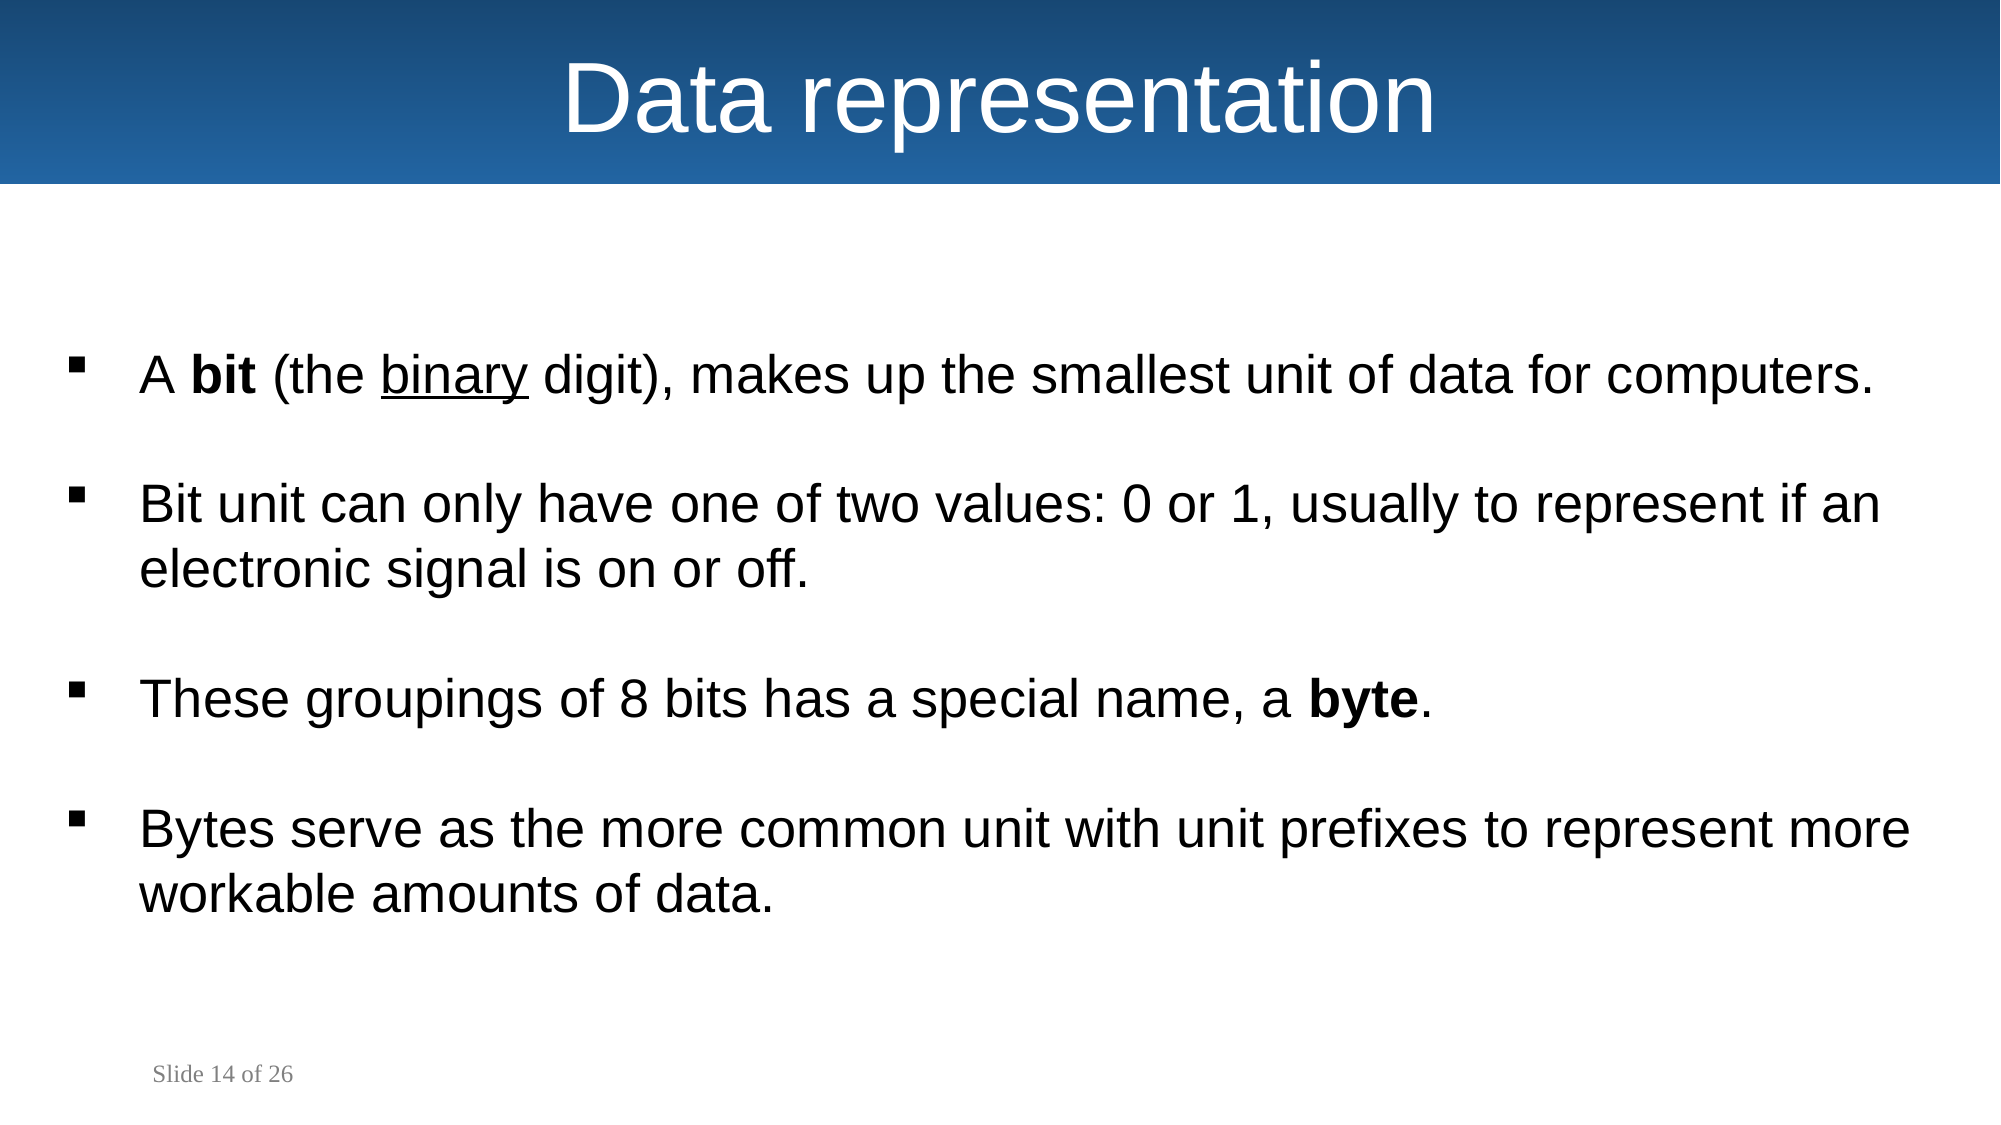

Data representation
A bit (the binary digit), makes up the smallest unit of data for computers.

Bit unit can only have one of two values: 0 or 1, usually to represent if an electronic signal is on or off.

These groupings of 8 bits has a special name, a byte.

Bytes serve as the more common unit with unit prefixes to represent more workable amounts of data.
Slide 14 of 26